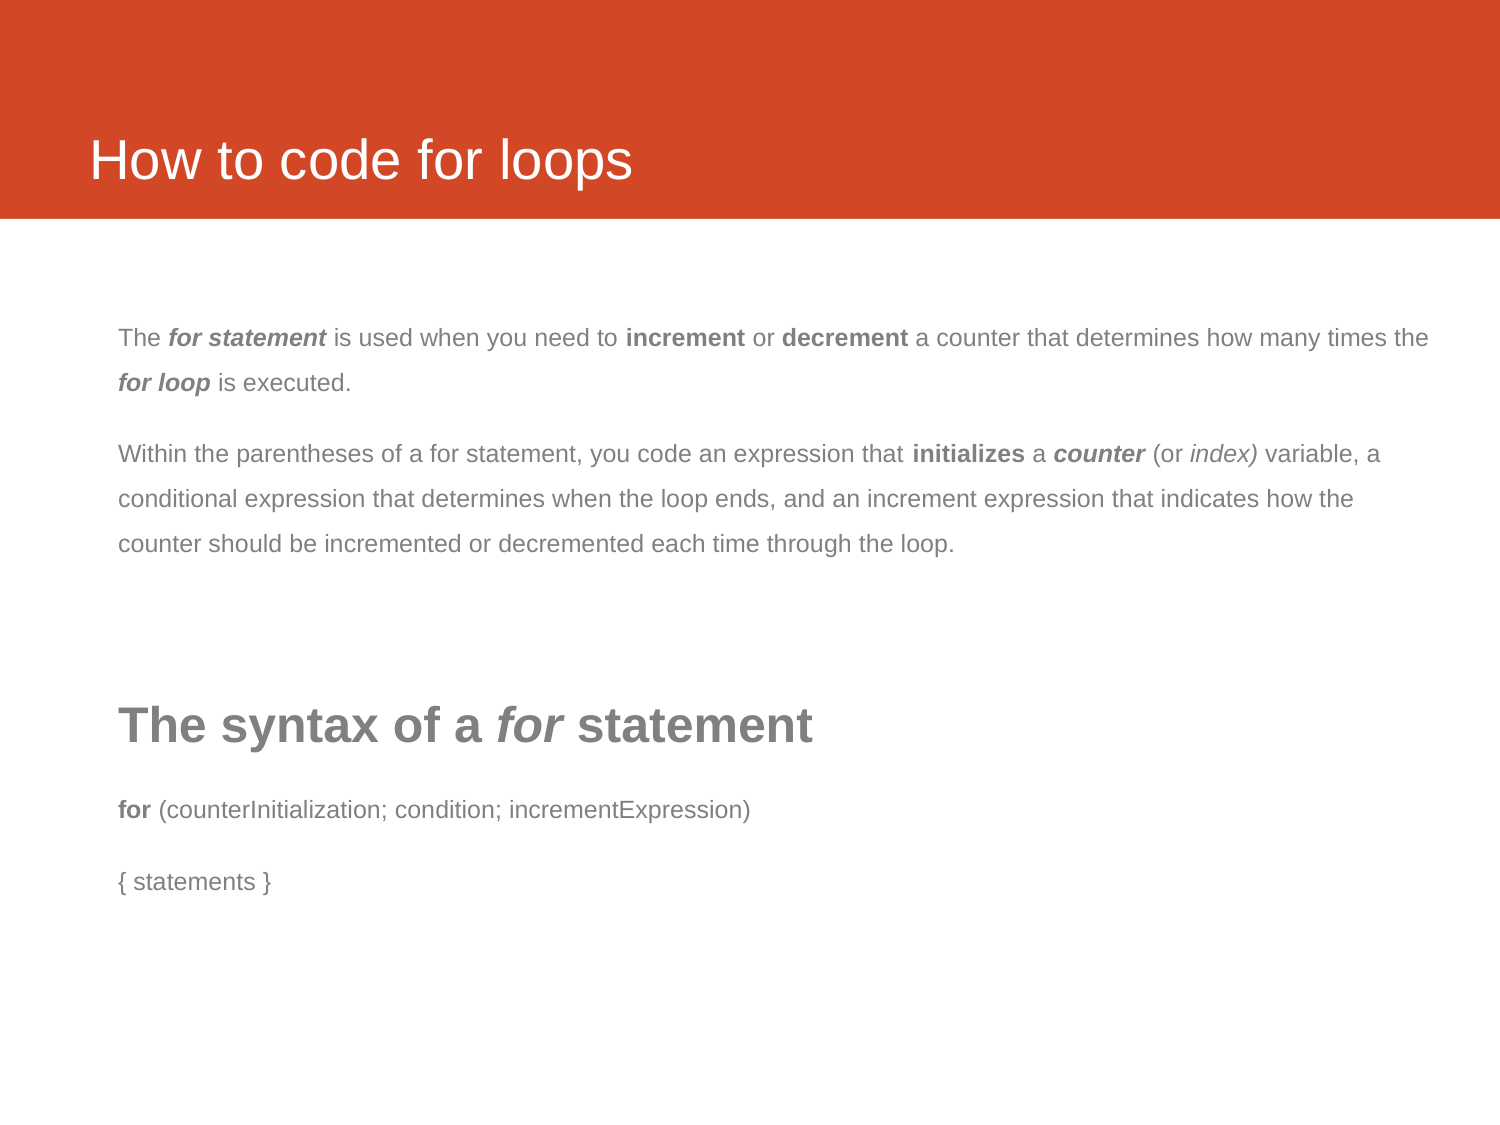

# How to code for loops
The for statement is used when you need to increment or decrement a counter that determines how many times the for loop is executed.
Within the parentheses of a for statement, you code an expression that initializes a counter (or index) variable, a conditional expression that determines when the loop ends, and an increment expression that indicates how the counter should be incremented or decremented each time through the loop.

The syntax of a for statement
for (counterInitialization; condition; incrementExpression)
{ statements }